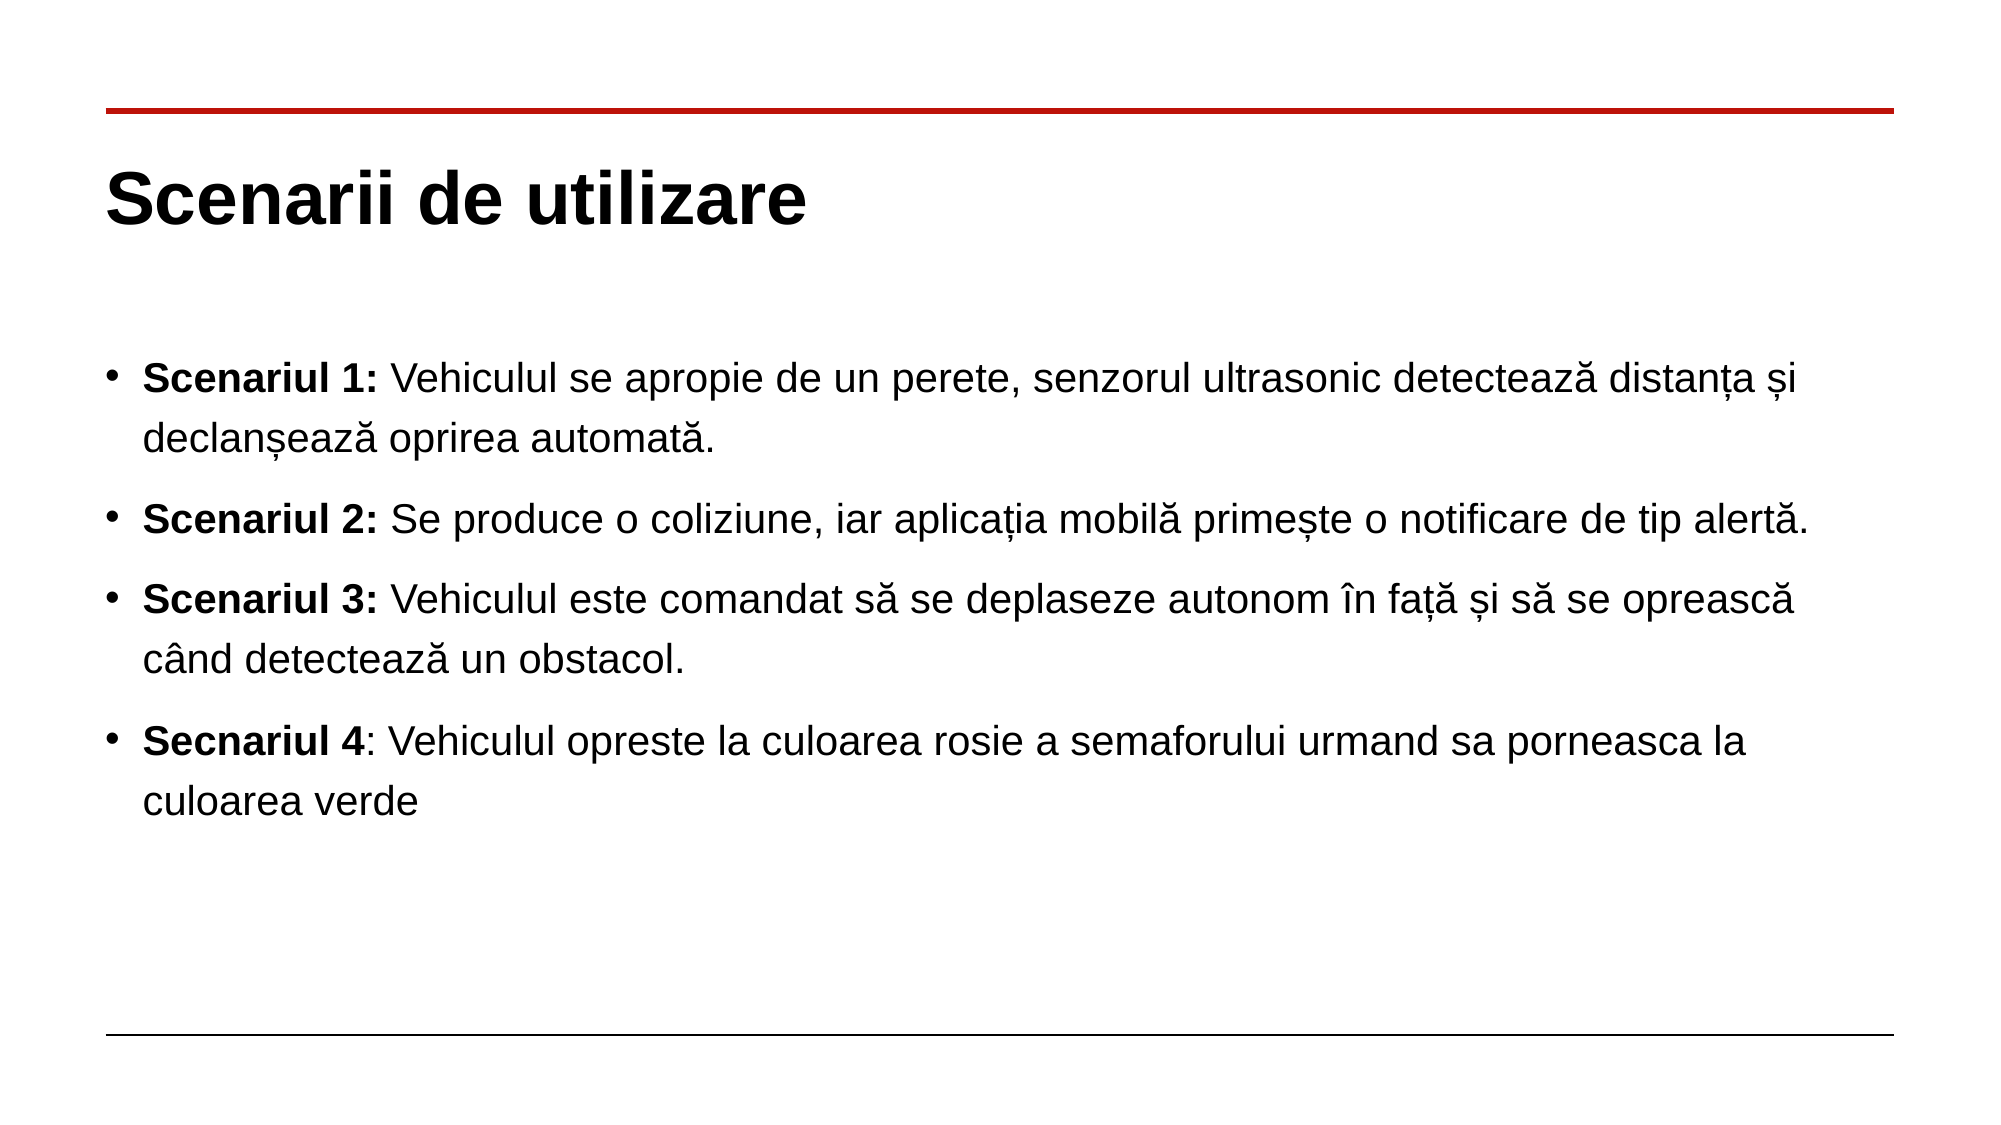

# Scenarii de utilizare

Scenariul 1: Vehiculul se apropie de un perete, senzorul ultrasonic detectează distanța și declanșează oprirea automată.
Scenariul 2: Se produce o coliziune, iar aplicația mobilă primește o notificare de tip alertă.
Scenariul 3: Vehiculul este comandat să se deplaseze autonom în față și să se oprească când detectează un obstacol.
Secnariul 4: Vehiculul opreste la culoarea rosie a semaforului urmand sa porneasca la culoarea verde